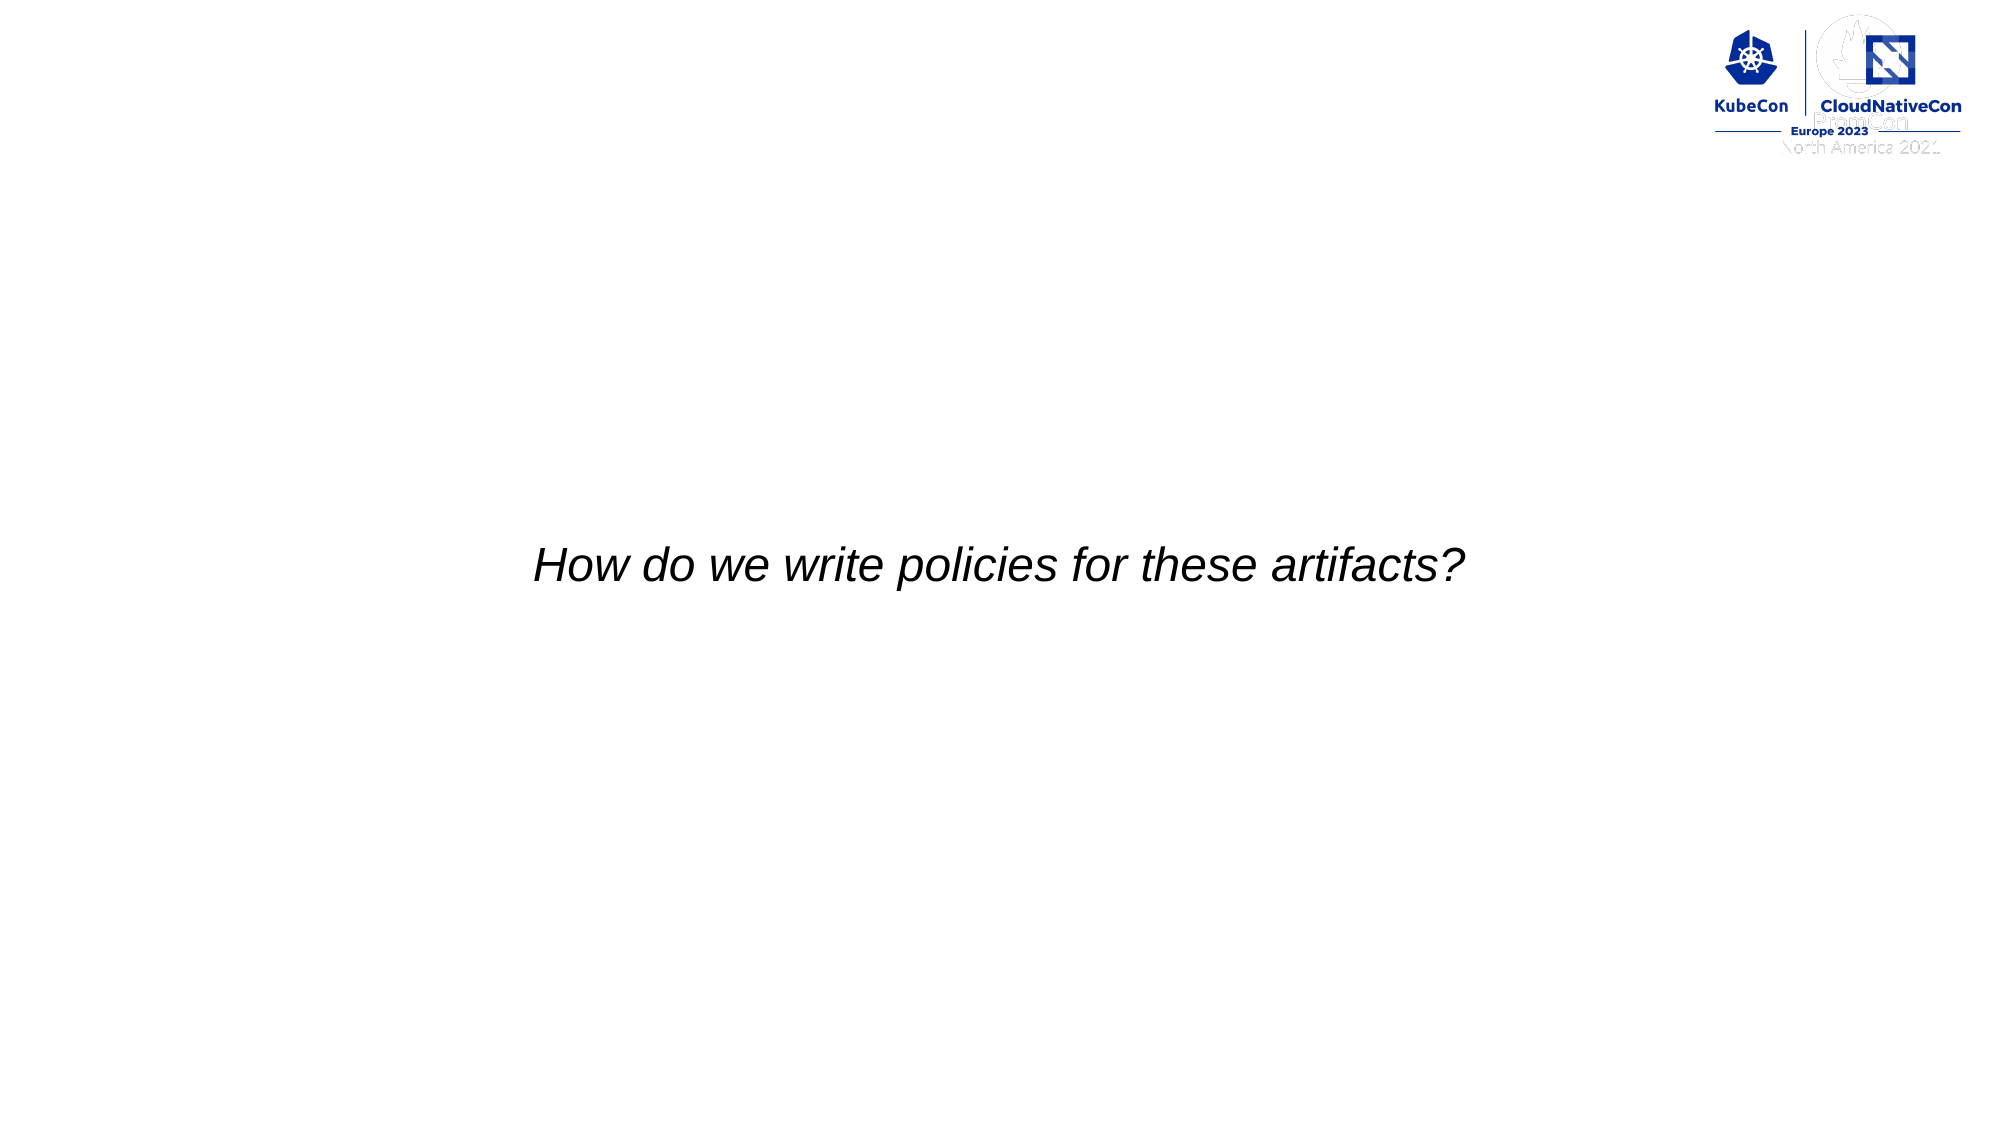

How do we write policies for these artifacts?